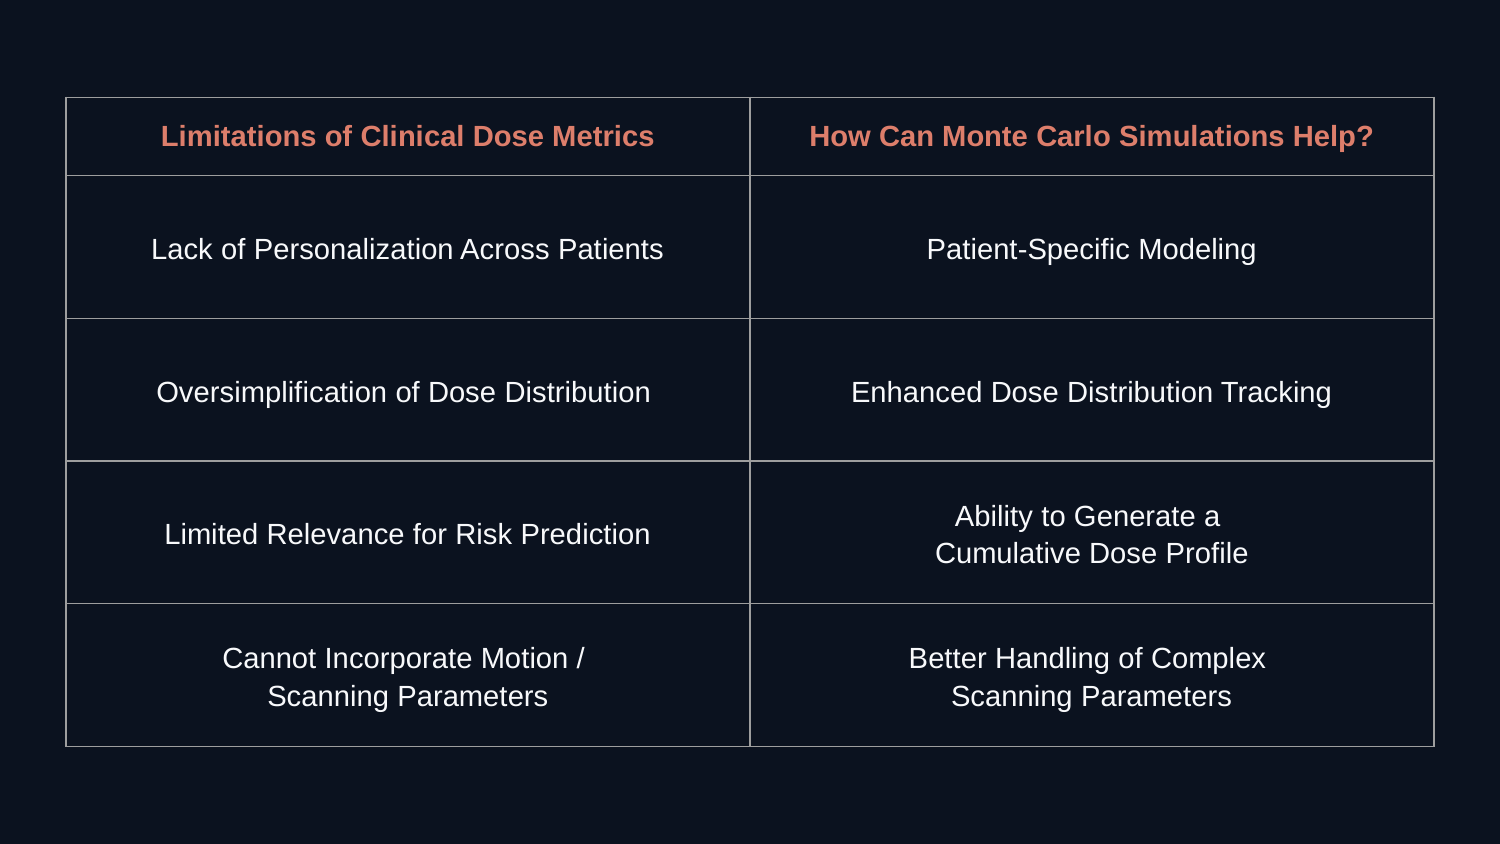

| Limitations of Clinical Dose Metrics | How Can Monte Carlo Simulations Help? |
| --- | --- |
| Lack of Personalization Across Patients | Patient-Specific Modeling |
| Oversimplification of Dose Distribution | Enhanced Dose Distribution Tracking |
| Limited Relevance for Risk Prediction | Ability to Generate a Cumulative Dose Profile |
| Cannot Incorporate Motion / Scanning Parameters | Better Handling of Complex Scanning Parameters |